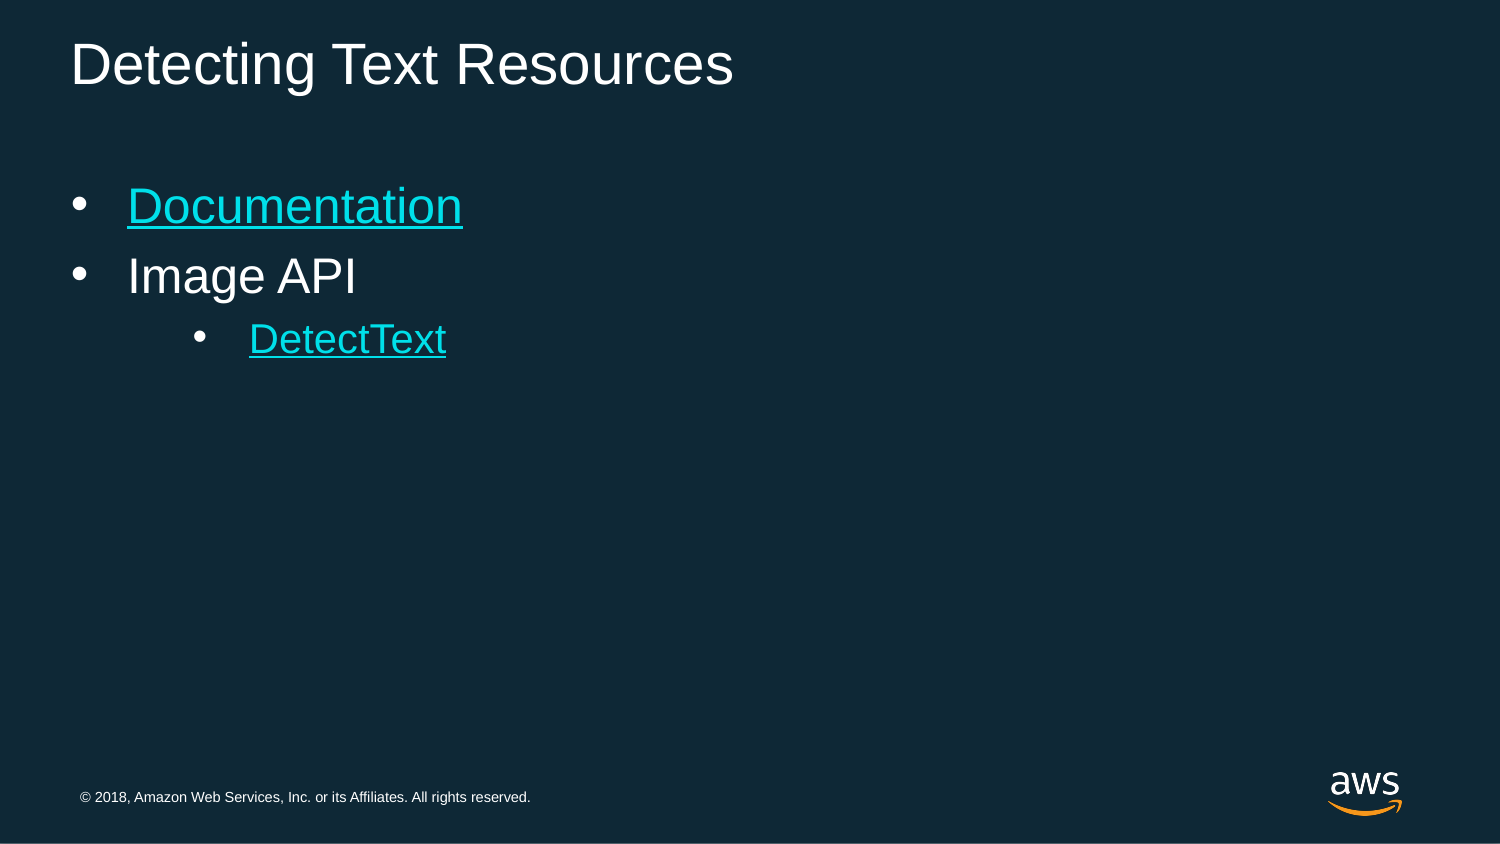

# Detecting Text Resources
Documentation
Image API
DetectText